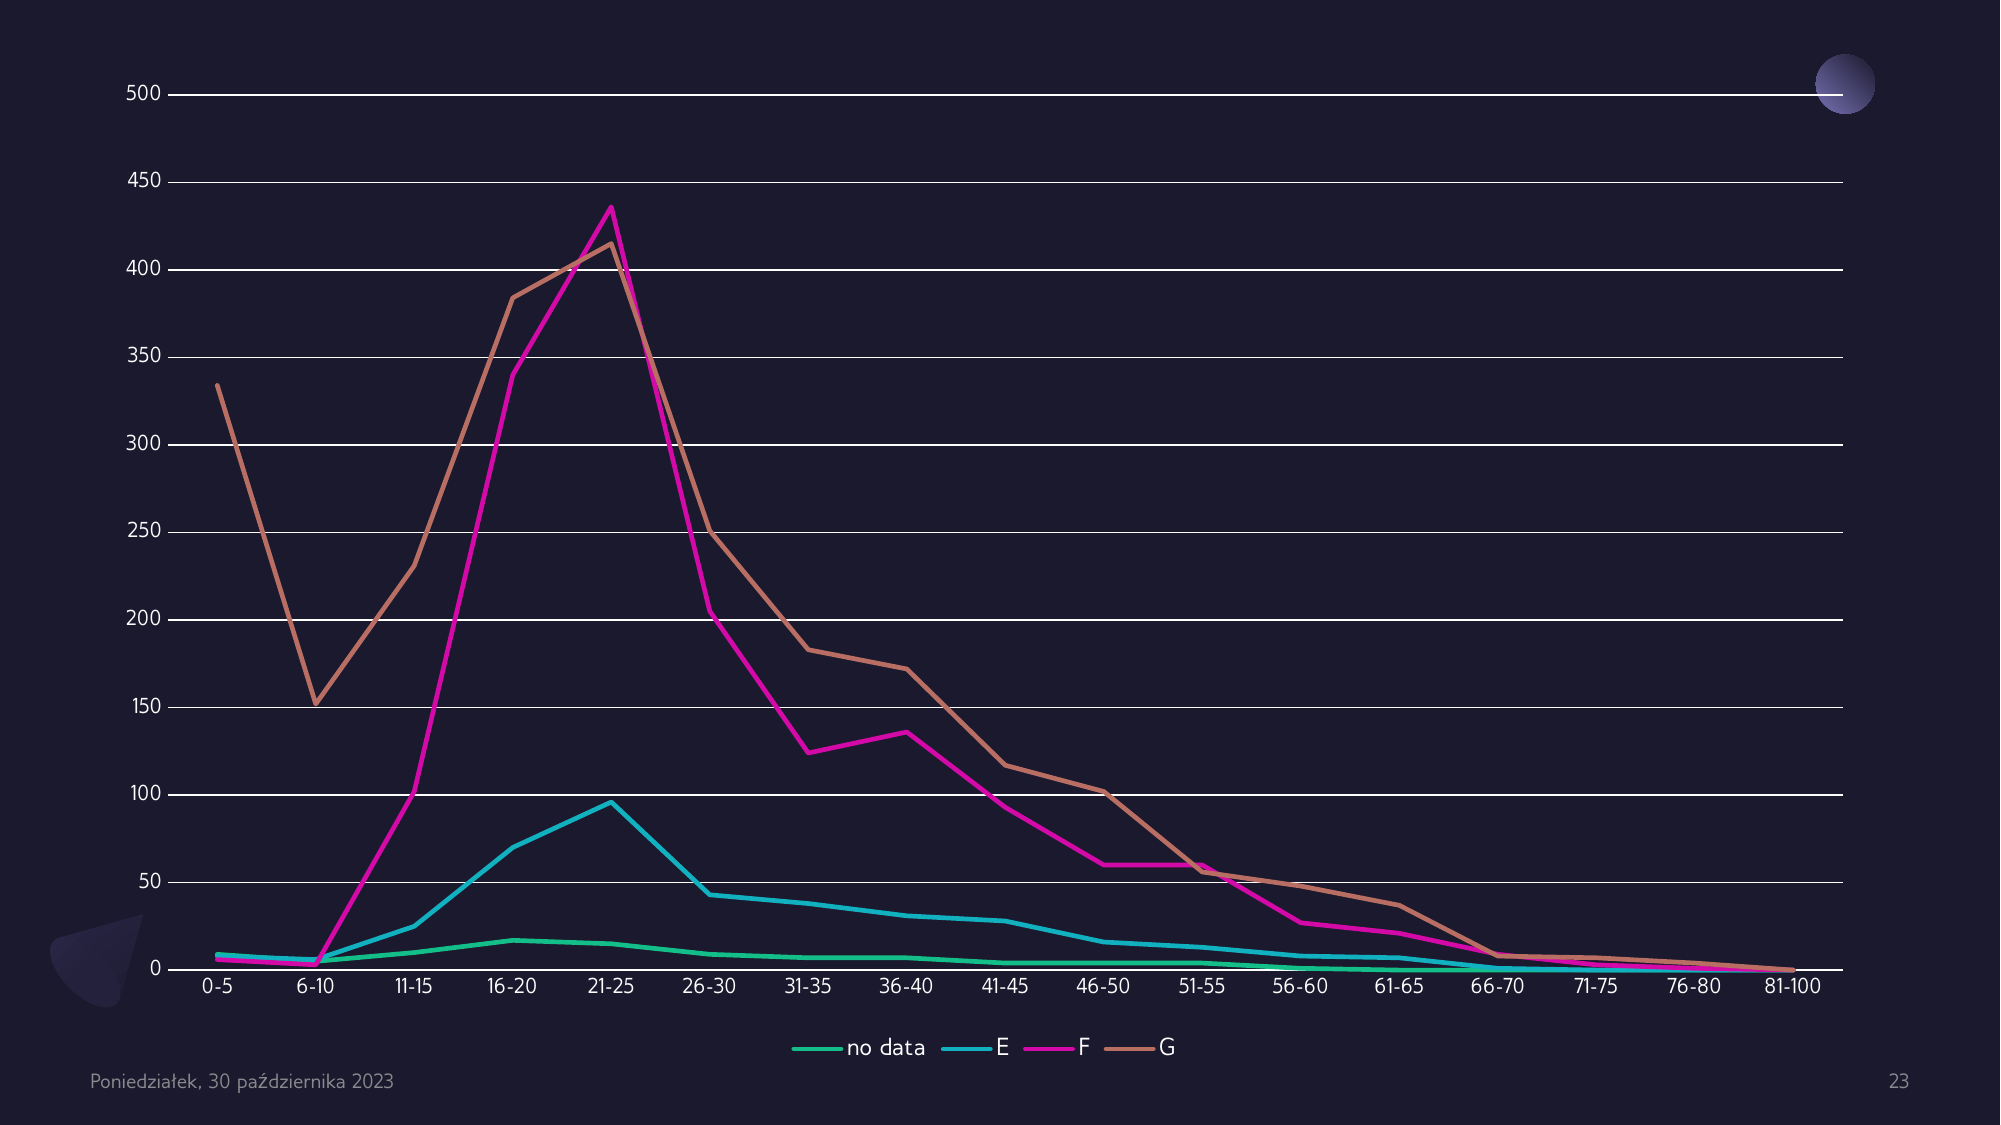

### Chart

| Category | no data | E | F | G |
|---|---|---|---|---|
| 0-5 | 9.0 | 8.0 | 6.0 | 334.0 |
| 6-10 | 5.0 | 6.0 | 3.0 | 152.0 |
| 11-15 | 10.0 | 25.0 | 102.0 | 231.0 |
| 16-20 | 17.0 | 70.0 | 340.0 | 384.0 |
| 21-25 | 15.0 | 96.0 | 436.0 | 415.0 |
| 26-30 | 9.0 | 43.0 | 205.0 | 251.0 |
| 31-35 | 7.0 | 38.0 | 124.0 | 183.0 |
| 36-40 | 7.0 | 31.0 | 136.0 | 172.0 |
| 41-45 | 4.0 | 28.0 | 93.0 | 117.0 |
| 46-50 | 4.0 | 16.0 | 60.0 | 102.0 |
| 51-55 | 4.0 | 13.0 | 60.0 | 56.0 |
| 56-60 | 1.0 | 8.0 | 27.0 | 48.0 |
| 61-65 | 0.0 | 7.0 | 21.0 | 37.0 |
| 66-70 | 0.0 | 1.0 | 9.0 | 8.0 |
| 71-75 | 0.0 | 0.0 | 3.0 | 7.0 |
| 76-80 | 0.0 | 0.0 | 1.0 | 4.0 |
| 81-100 | 0.0 | 0.0 | 0.0 | 0.0 |
Poniedziałek, 30 października 2023
23